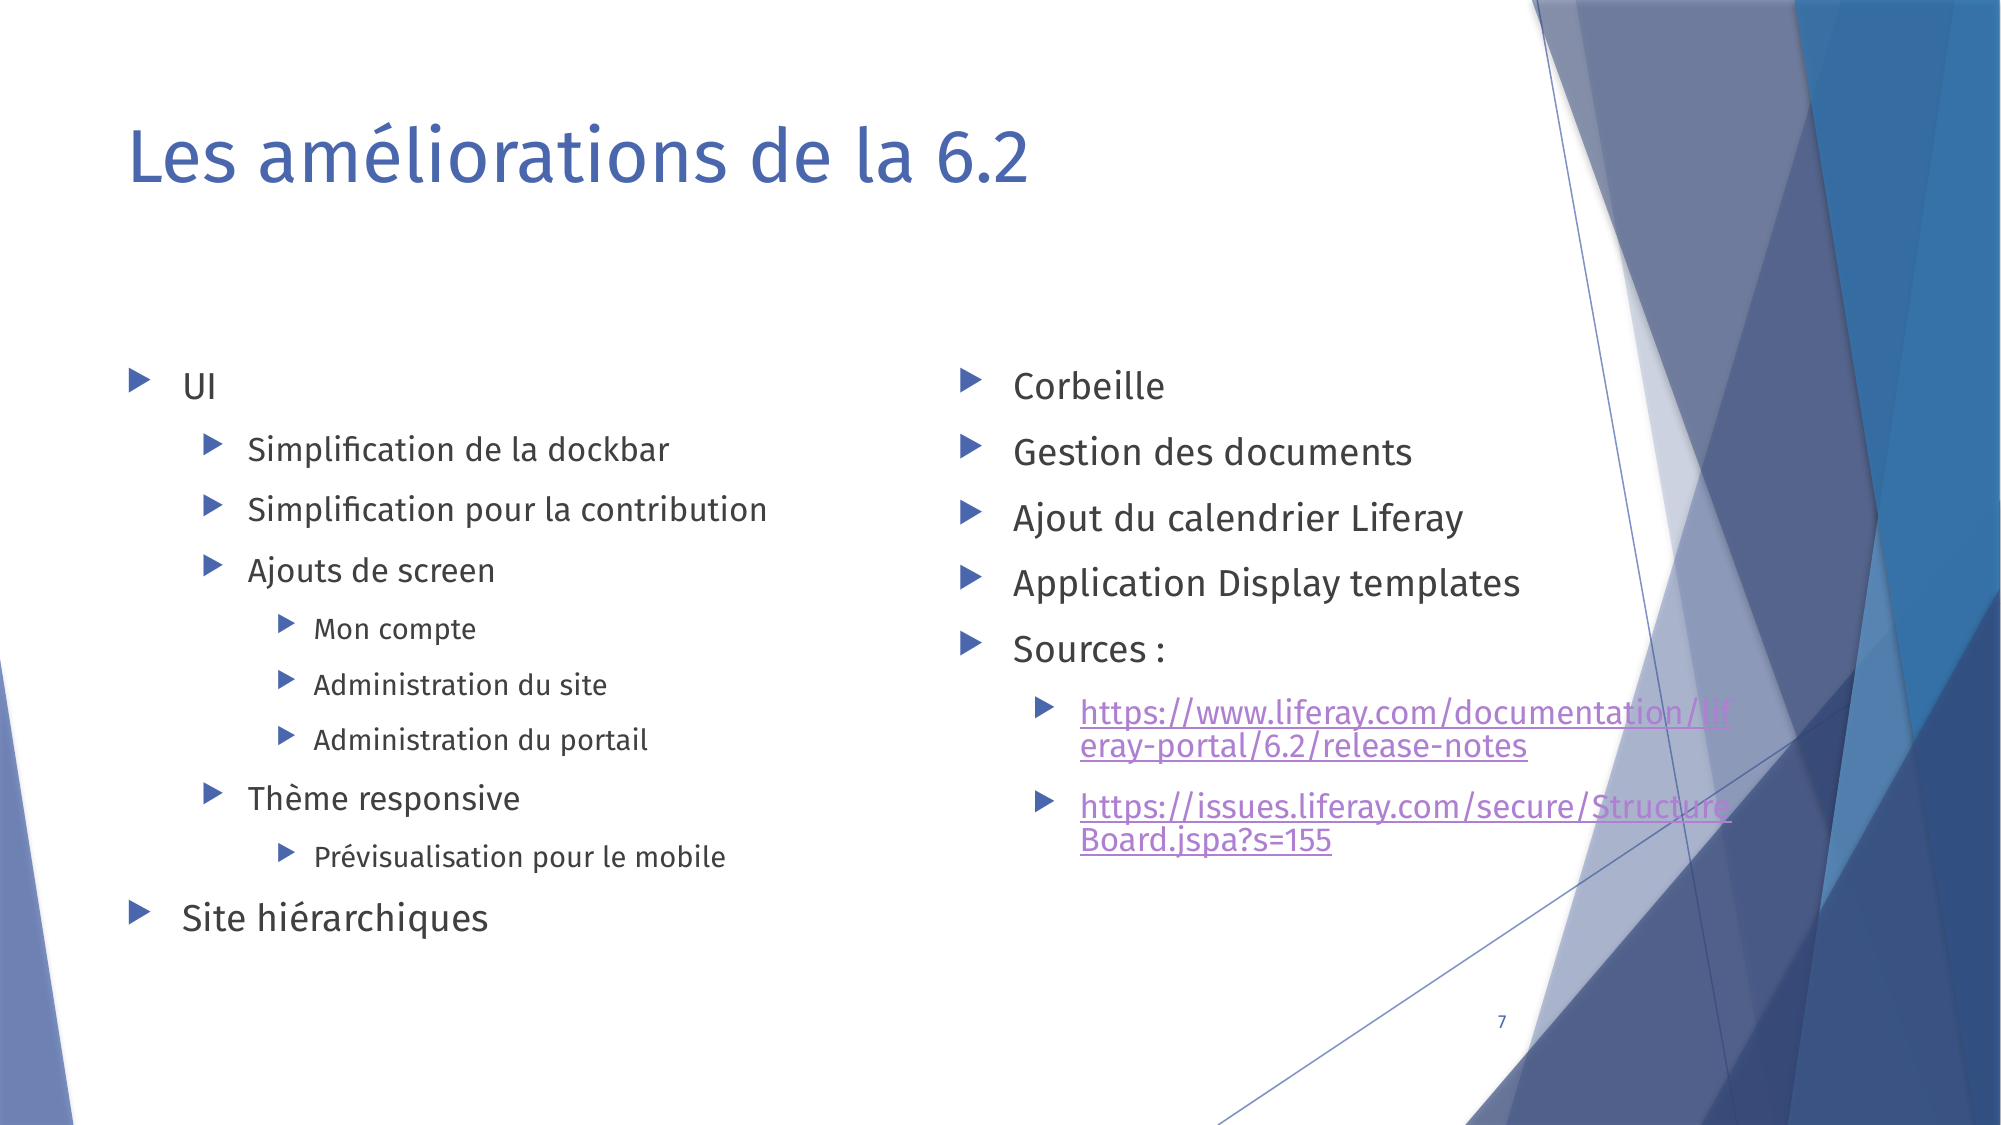

# Les améliorations de la 6.2
UI
Simplification de la dockbar
Simplification pour la contribution
Ajouts de screen
Mon compte
Administration du site
Administration du portail
Thème responsive
Prévisualisation pour le mobile
Site hiérarchiques

Corbeille
Gestion des documents
Ajout du calendrier Liferay
Application Display templates
Sources :
https://www.liferay.com/documentation/liferay-portal/6.2/release-notes
https://issues.liferay.com/secure/StructureBoard.jspa?s=155

7